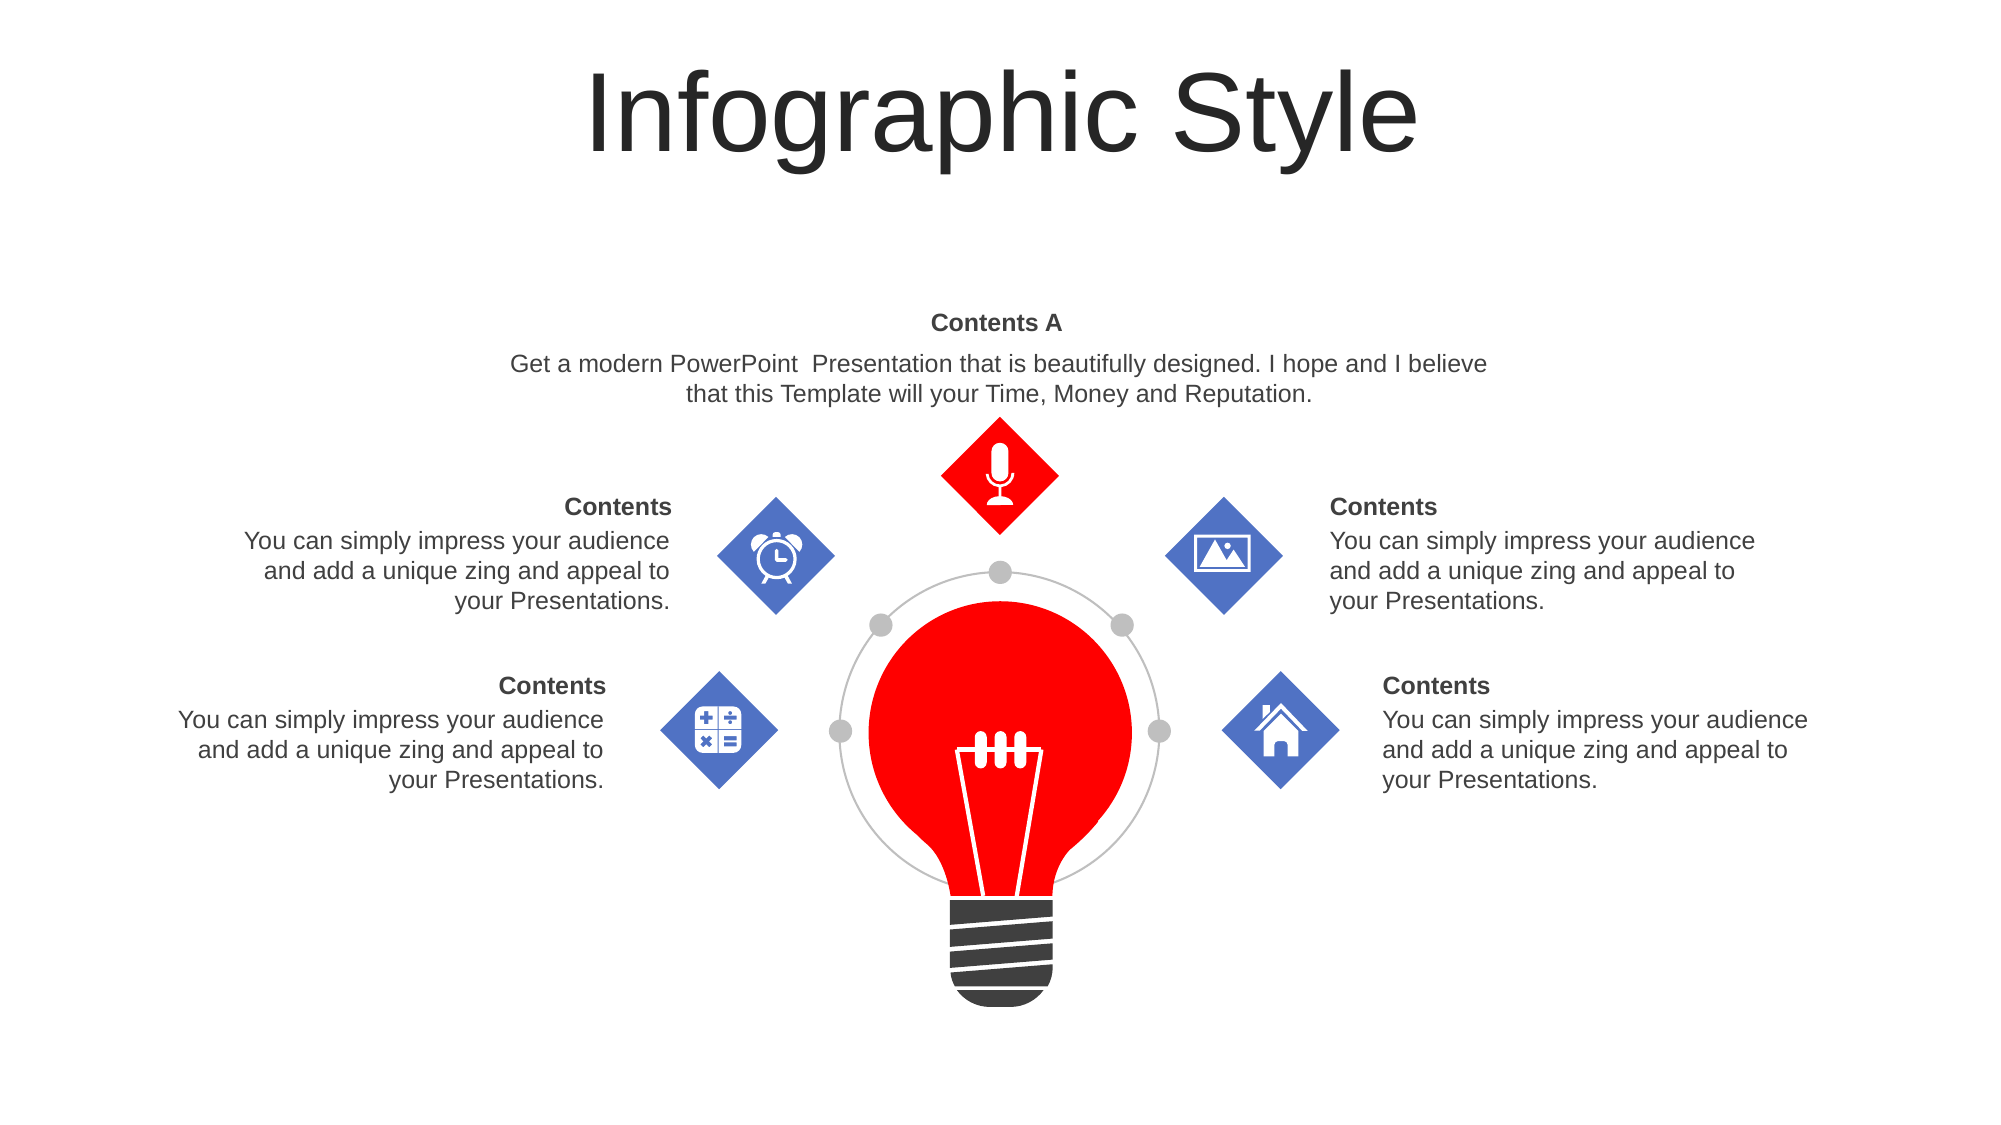

Infographic Style
Contents A
Get a modern PowerPoint  Presentation that is beautifully designed. I hope and I believe that this Template will your Time, Money and Reputation.

Contents
You can simply impress your audience and add a unique zing and appeal to your Presentations.
Contents
You can simply impress your audience and add a unique zing and appeal to your Presentations.

Contents
You can simply impress your audience and add a unique zing and appeal to your Presentations.
Contents
You can simply impress your audience and add a unique zing and appeal to your Presentations.